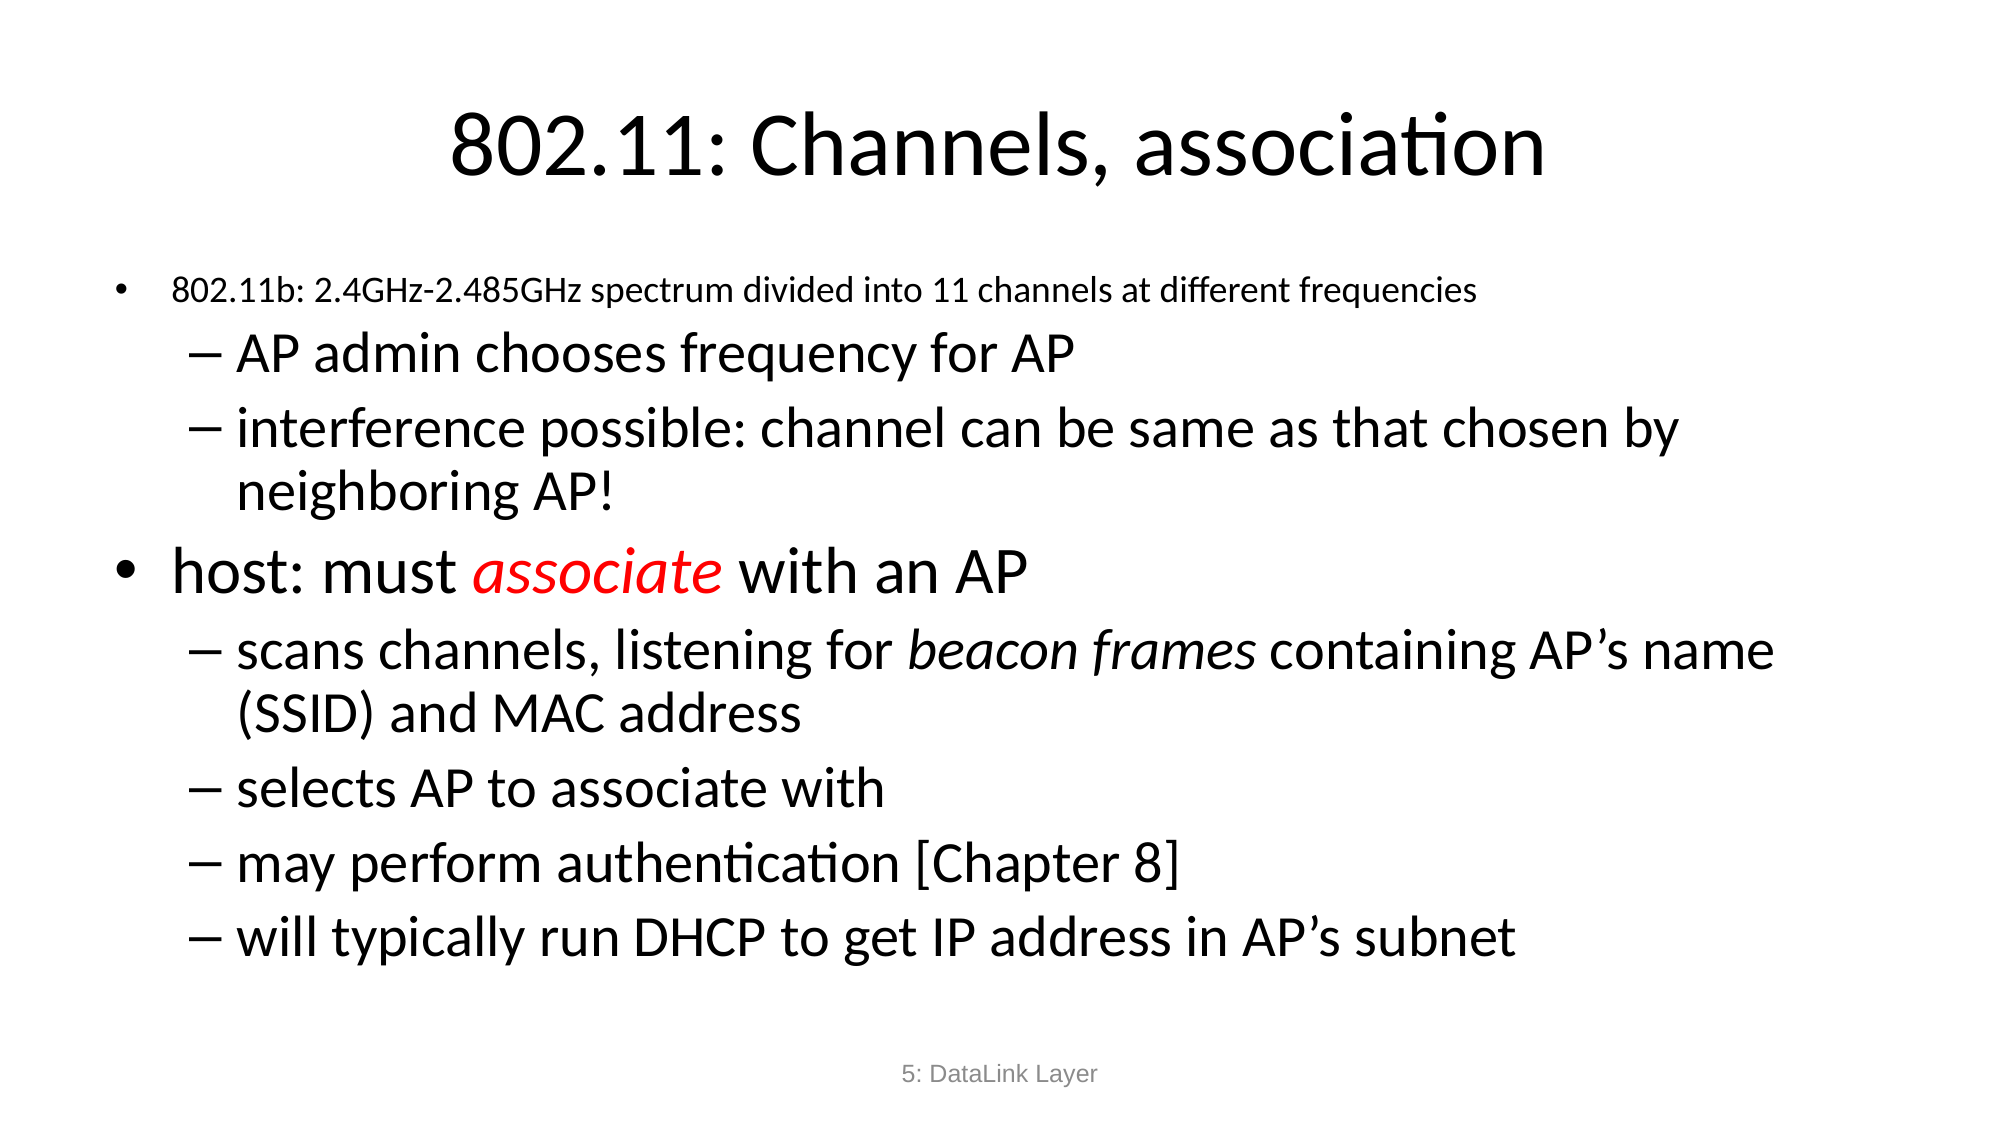

# 802.11: Channels, association
802.11b: 2.4GHz-2.485GHz spectrum divided into 11 channels at different frequencies
AP admin chooses frequency for AP
interference possible: channel can be same as that chosen by neighboring AP!
host: must associate with an AP
scans channels, listening for beacon frames containing AP’s name (SSID) and MAC address
selects AP to associate with
may perform authentication [Chapter 8]
will typically run DHCP to get IP address in AP’s subnet

5: DataLink Layer